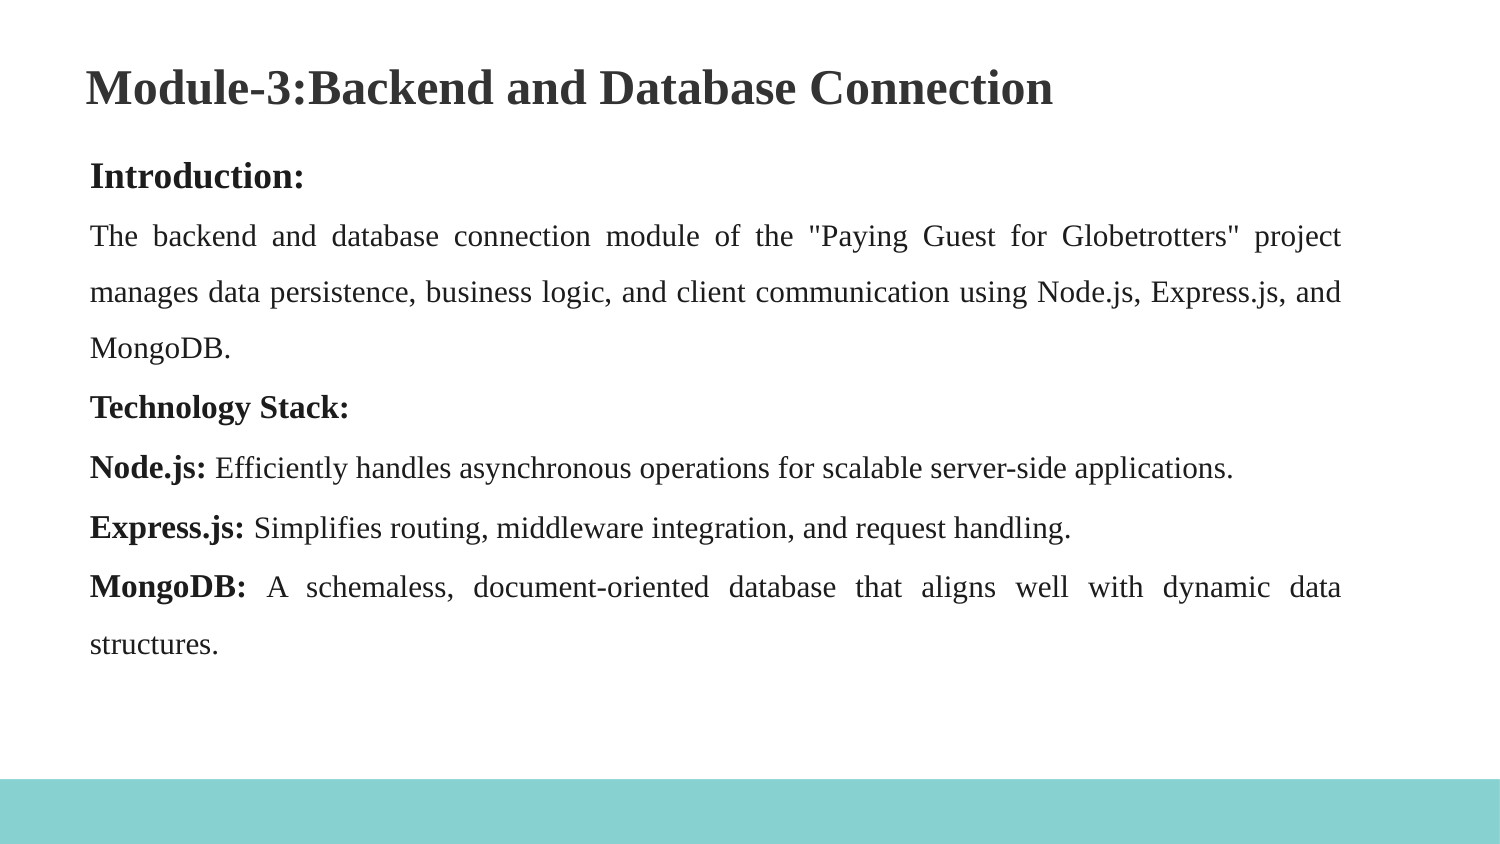

Module-3:Backend and Database Connection

Introduction:
The backend and database connection module of the "Paying Guest for Globetrotters" project manages data persistence, business logic, and client communication using Node.js, Express.js, and MongoDB.
Technology Stack:
Node.js: Efficiently handles asynchronous operations for scalable server-side applications.
Express.js: Simplifies routing, middleware integration, and request handling.
MongoDB: A schemaless, document-oriented database that aligns well with dynamic data structures.

																			 18
																			 25